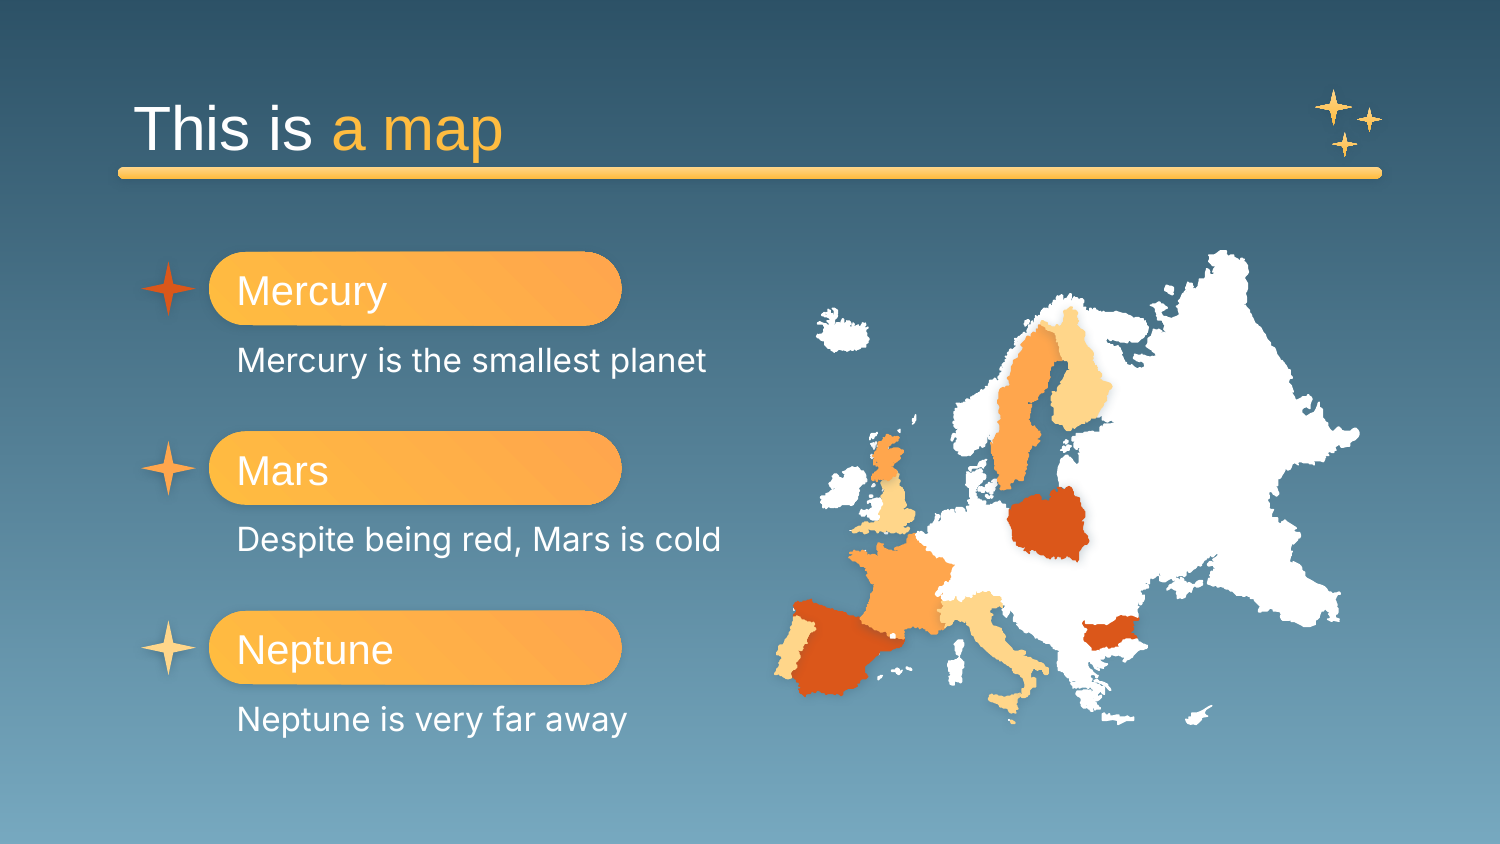

# This is a map
Mercury

Mercury is the smallest planet
Mars

Despite being red, Mars is cold
Neptune

Neptune is very far away